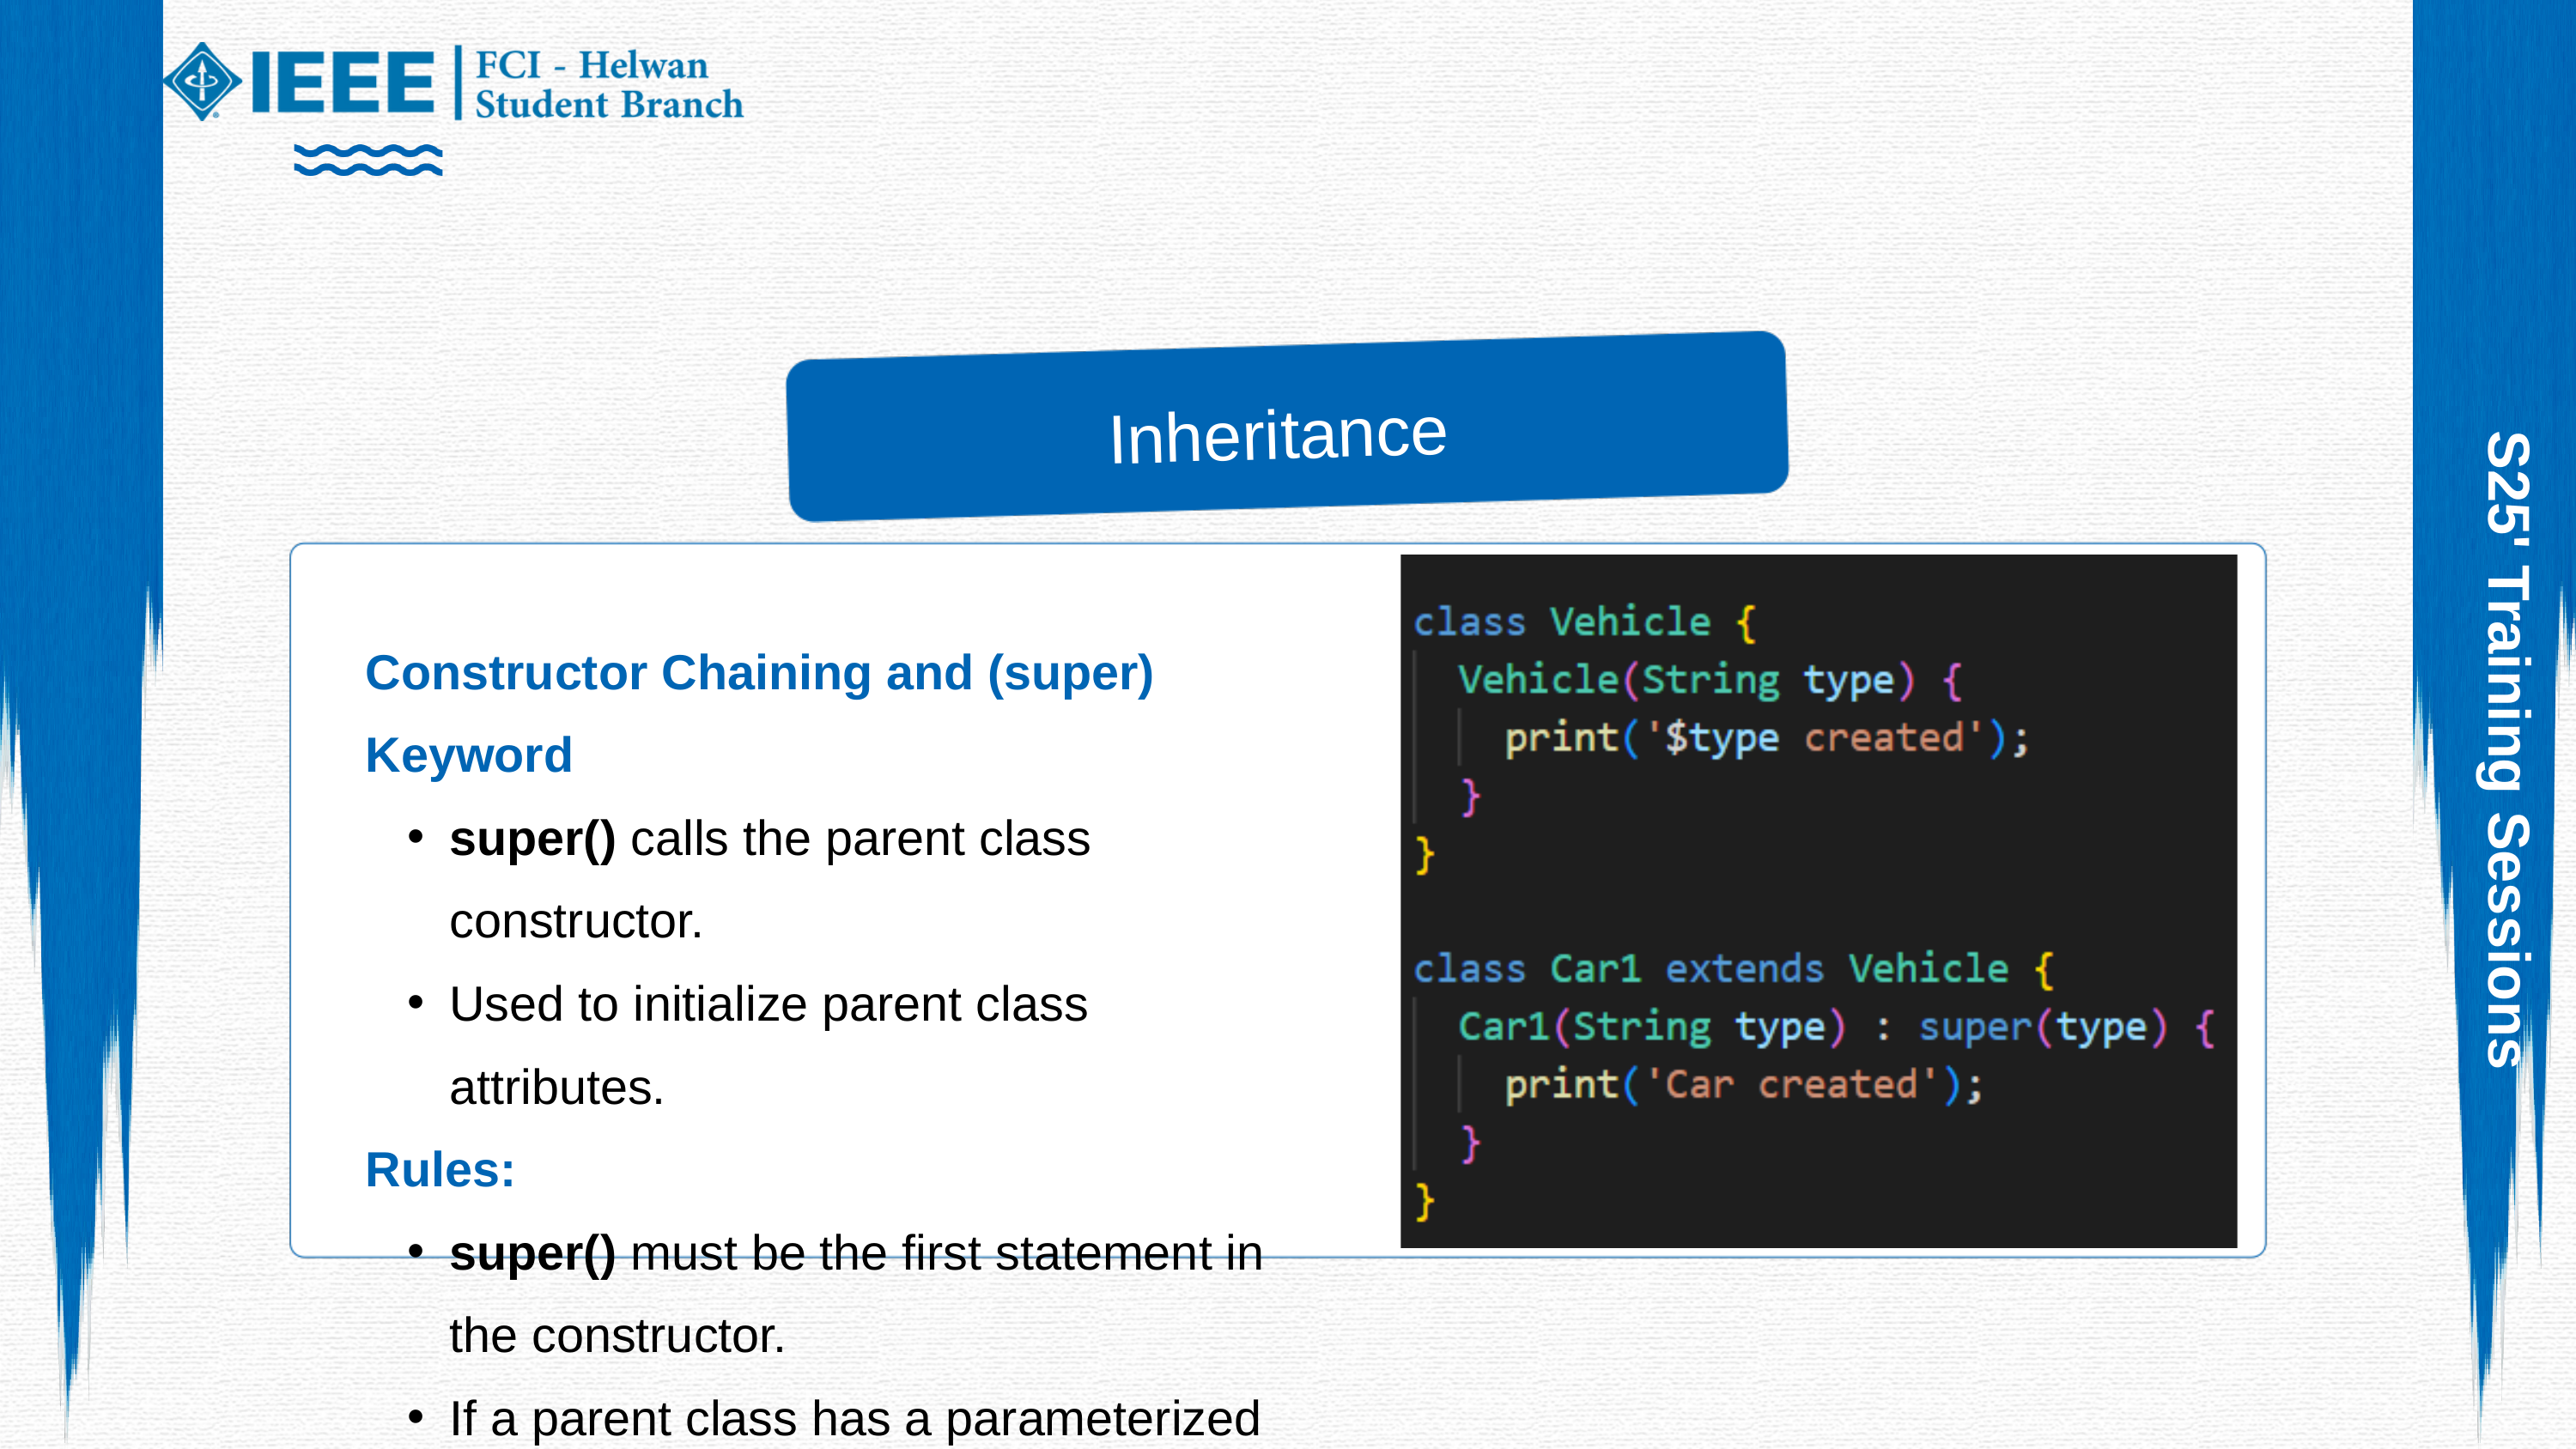

Inheritance

Constructor Chaining and (super) Keyword
super() calls the parent class constructor.
Used to initialize parent class attributes.
Rules:
super() must be the first statement in the constructor.
If a parent class has a parameterized constructor, it must be explicitly called.

S25' Training Sessions